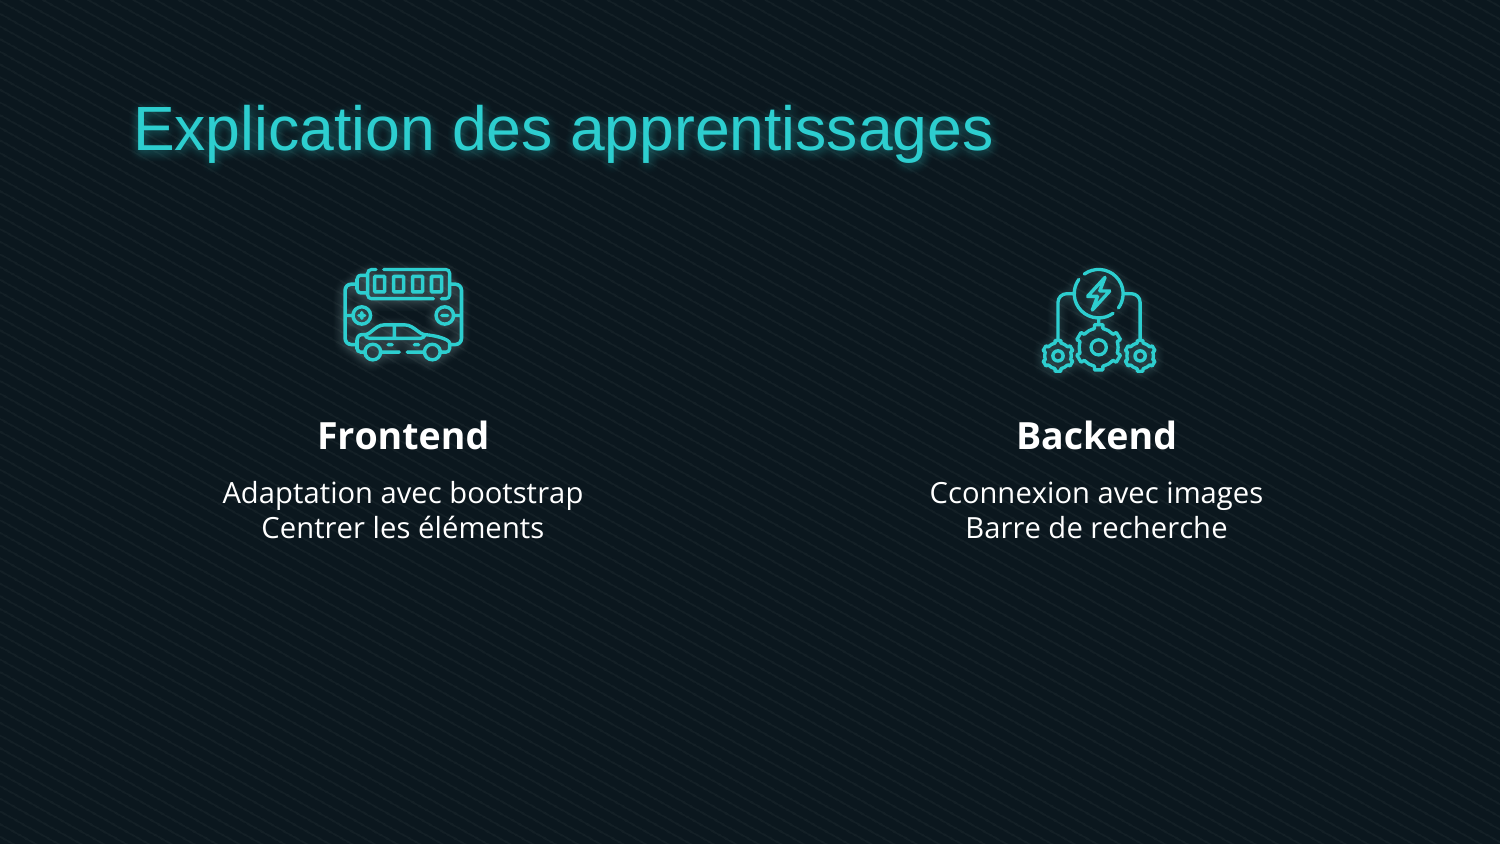

# Explication des apprentissages

Frontend
Backend
Adaptation avec bootstrap
Centrer les éléments

Cconnexion avec images
Barre de recherche